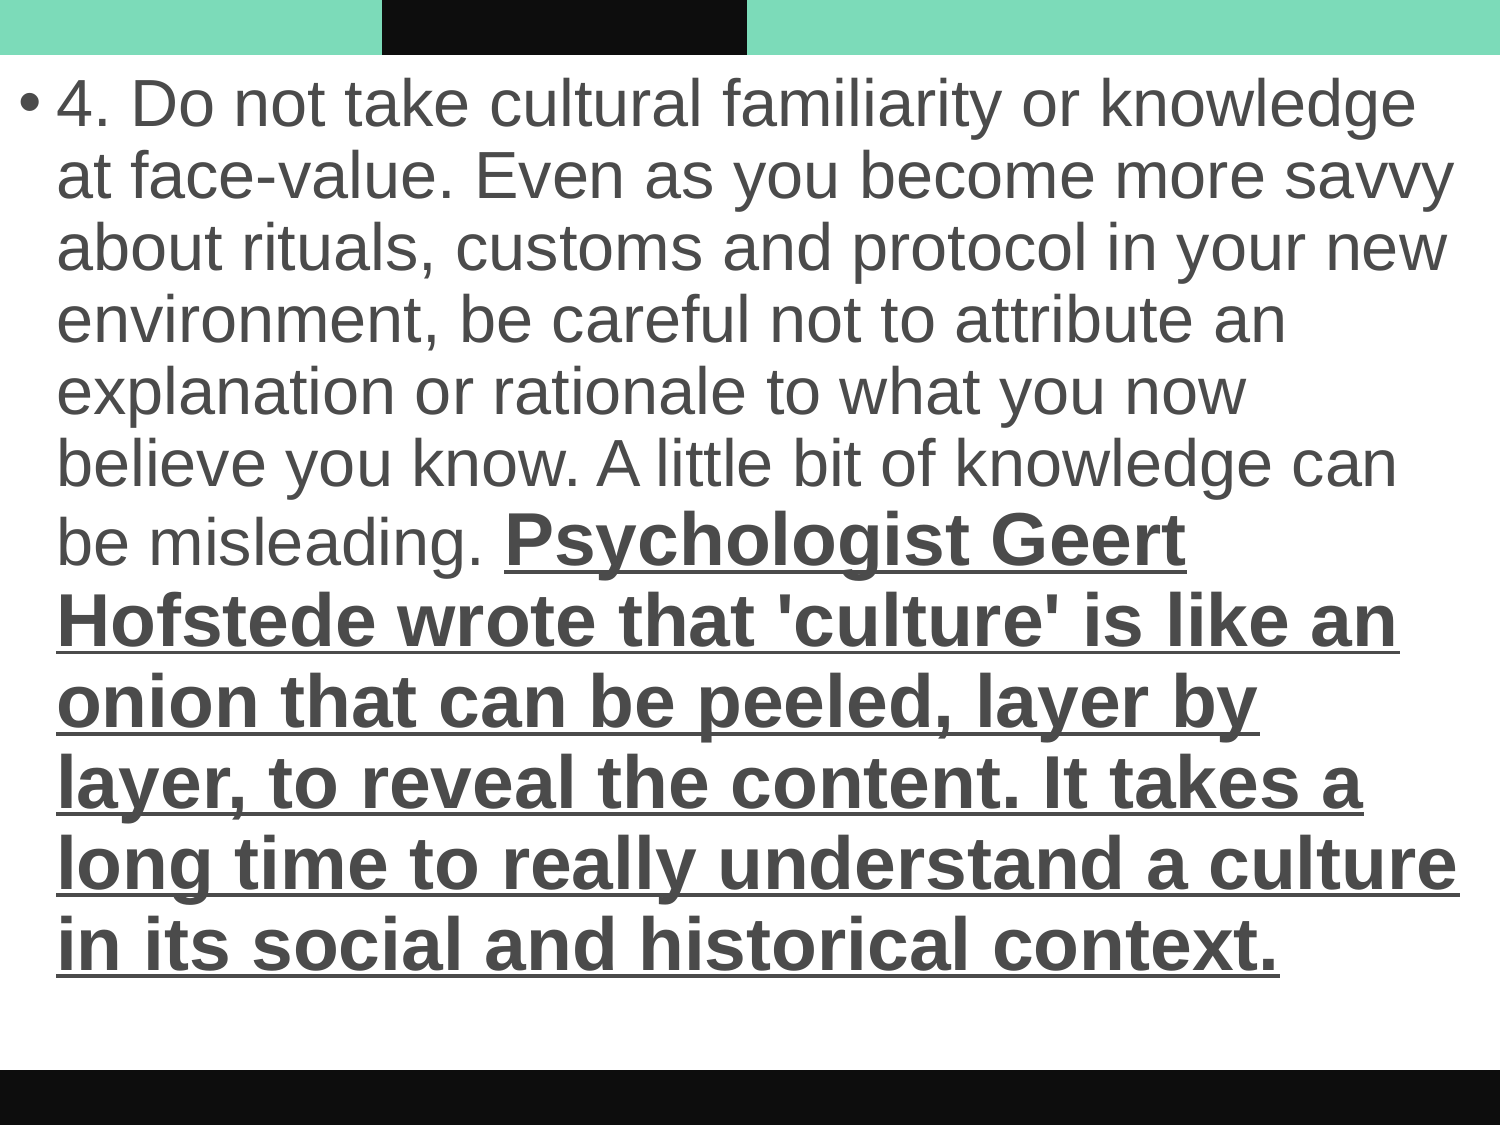

4. Do not take cultural familiarity or knowledge at face-value. Even as you become more savvy about rituals, customs and protocol in your new environment, be careful not to attribute an explanation or rationale to what you now believe you know. A little bit of knowledge can be misleading. Psychologist Geert Hofstede wrote that 'culture' is like an onion that can be peeled, layer by layer, to reveal the content. It takes a long time to really understand a culture in its social and historical context.
#